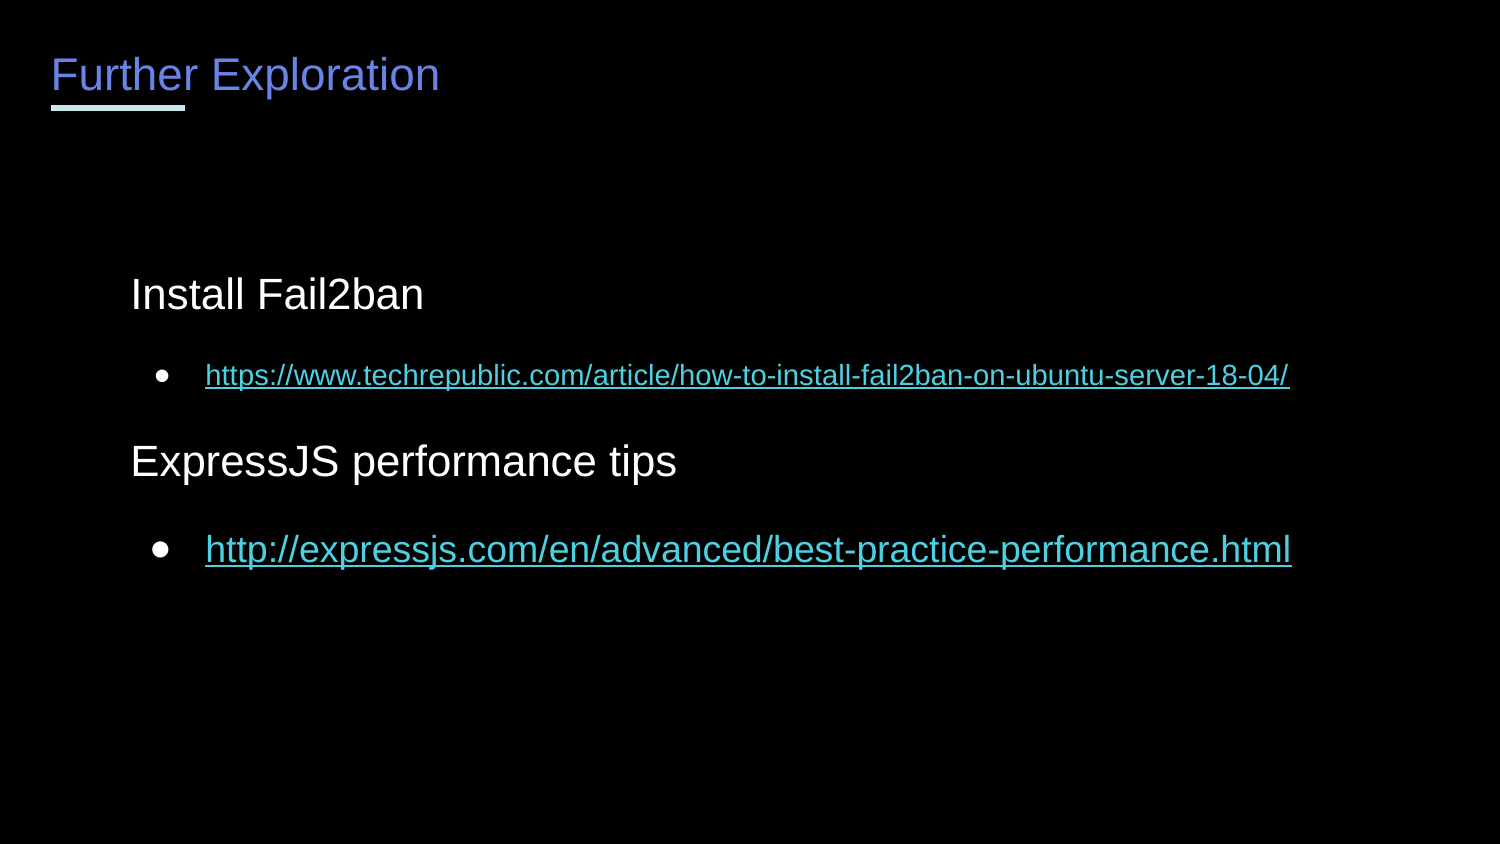

Further Exploration
Install Fail2ban
https://www.techrepublic.com/article/how-to-install-fail2ban-on-ubuntu-server-18-04/
ExpressJS performance tips
http://expressjs.com/en/advanced/best-practice-performance.html